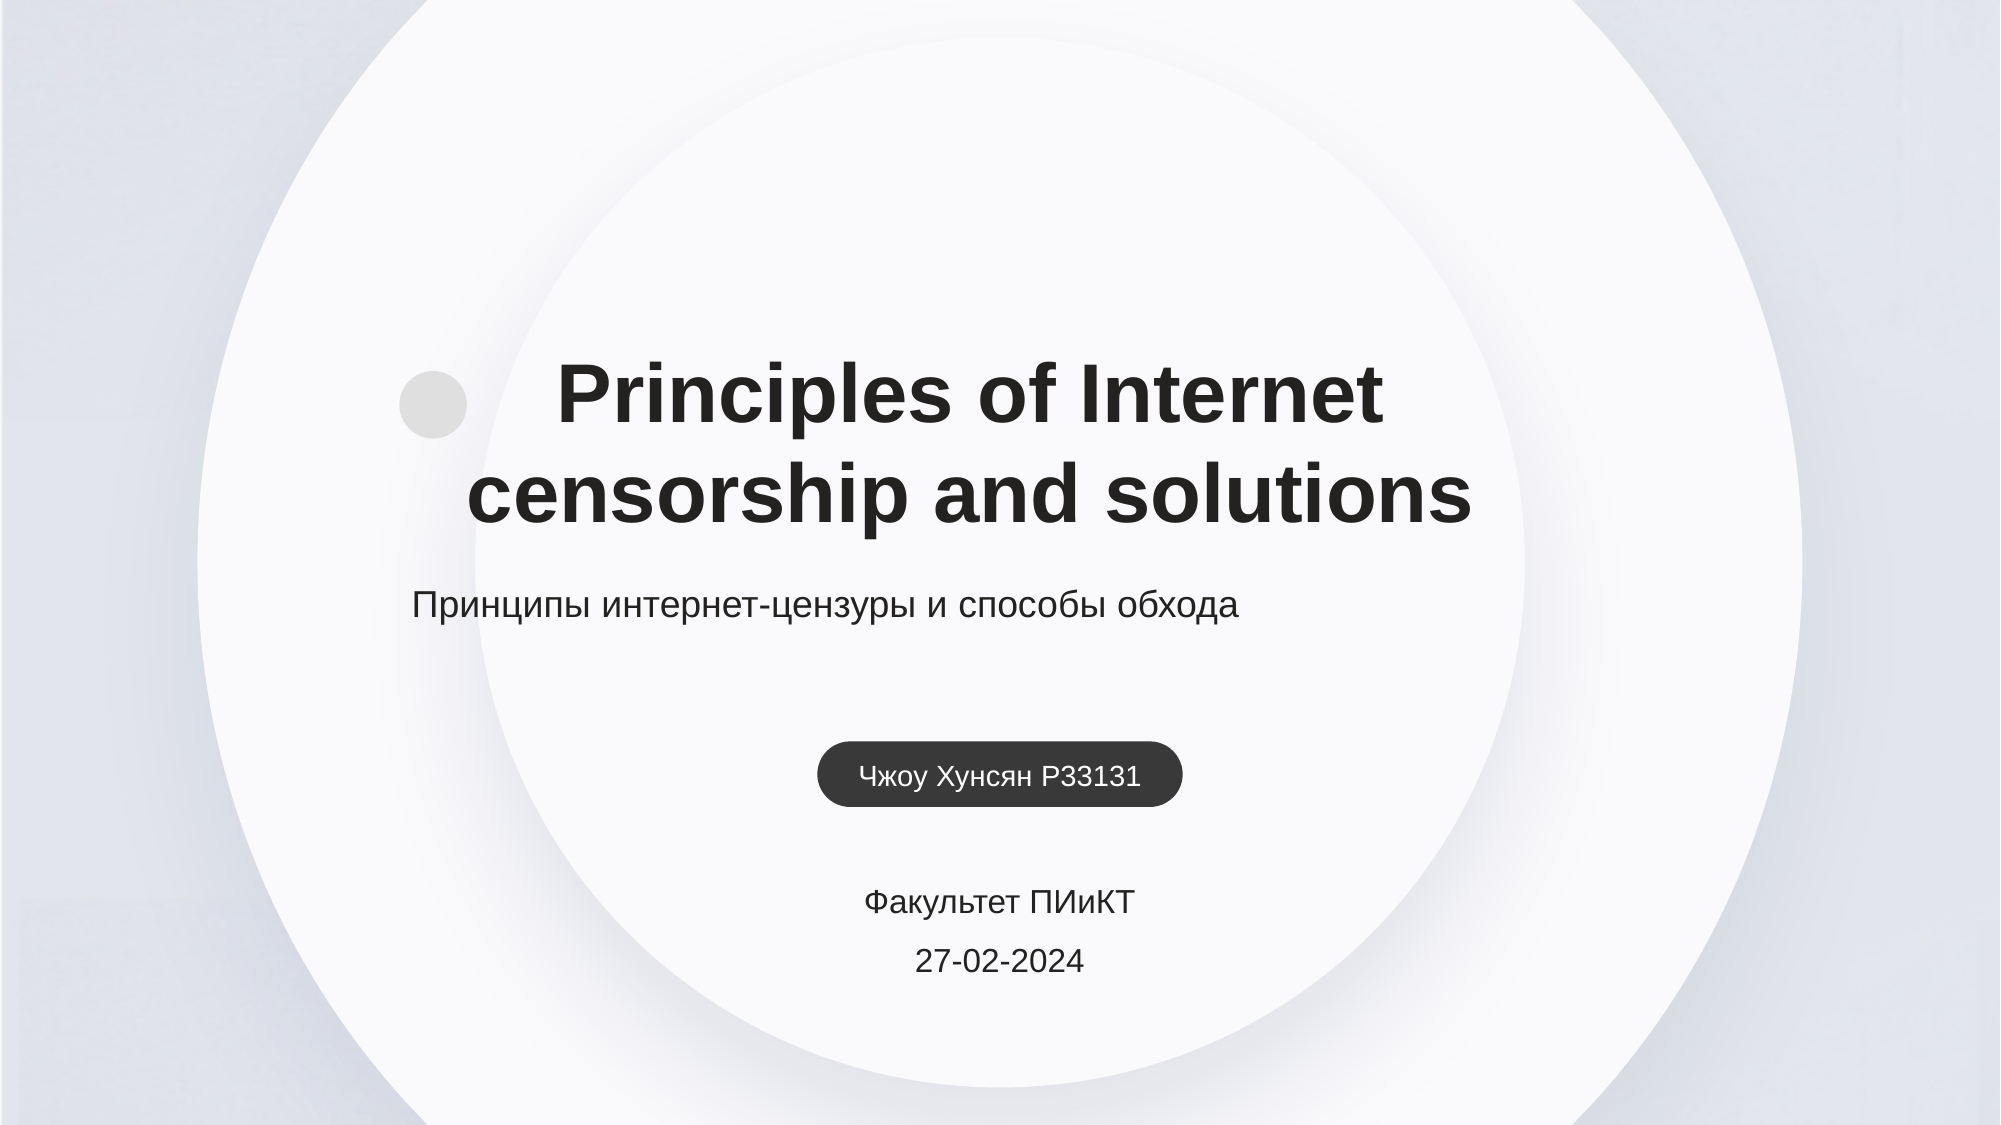

Principles of Internet censorship and solutions

Принципы интернет-цензуры и способы обхода

Чжоу Хунсян P33131
Факультет ПИиКТ
27-02-2024